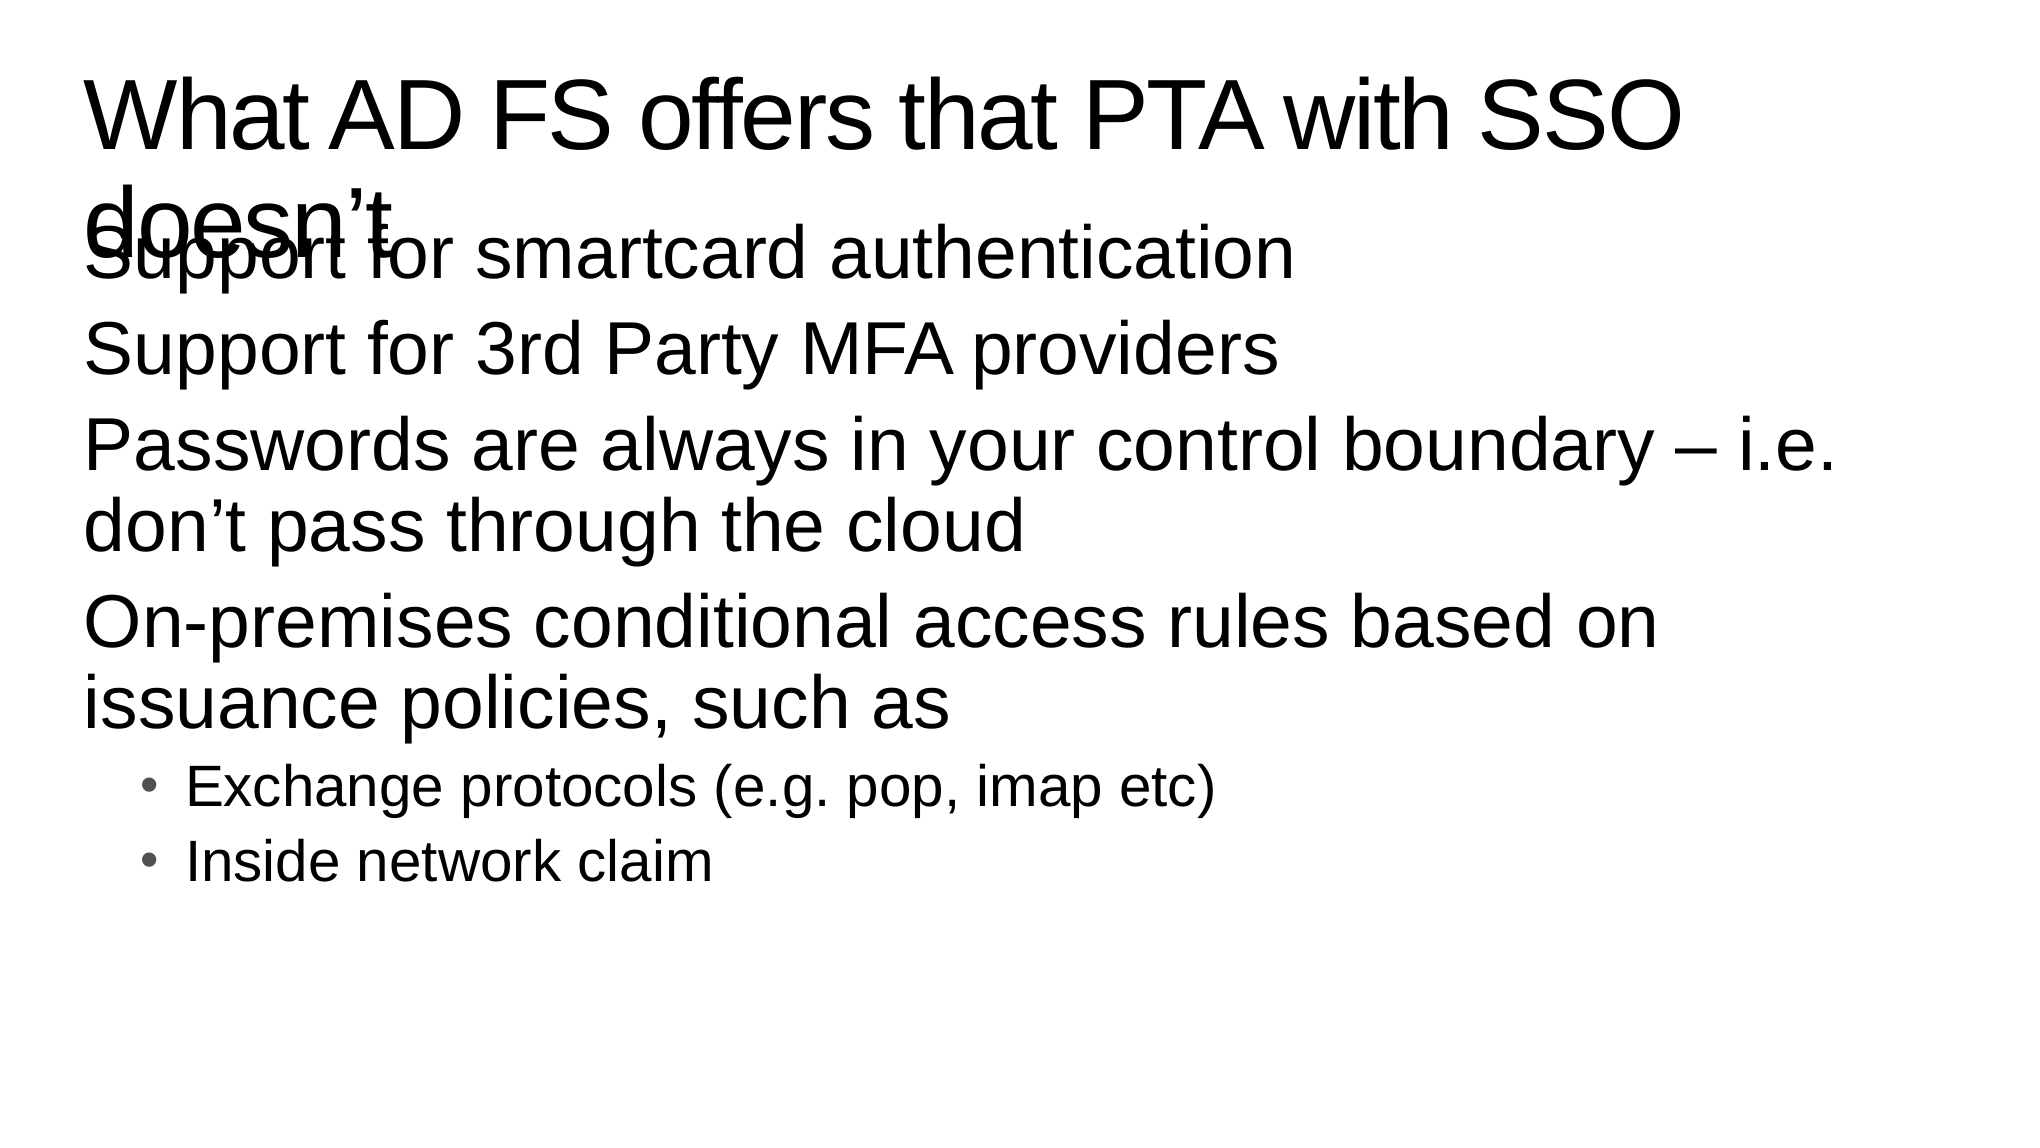

# What AD FS offers that PTA with SSO doesn’t
Support for smartcard authentication
Support for 3rd Party MFA providers
Passwords are always in your control boundary – i.e. don’t pass through the cloud
On-premises conditional access rules based on issuance policies, such as
Exchange protocols (e.g. pop, imap etc)
Inside network claim